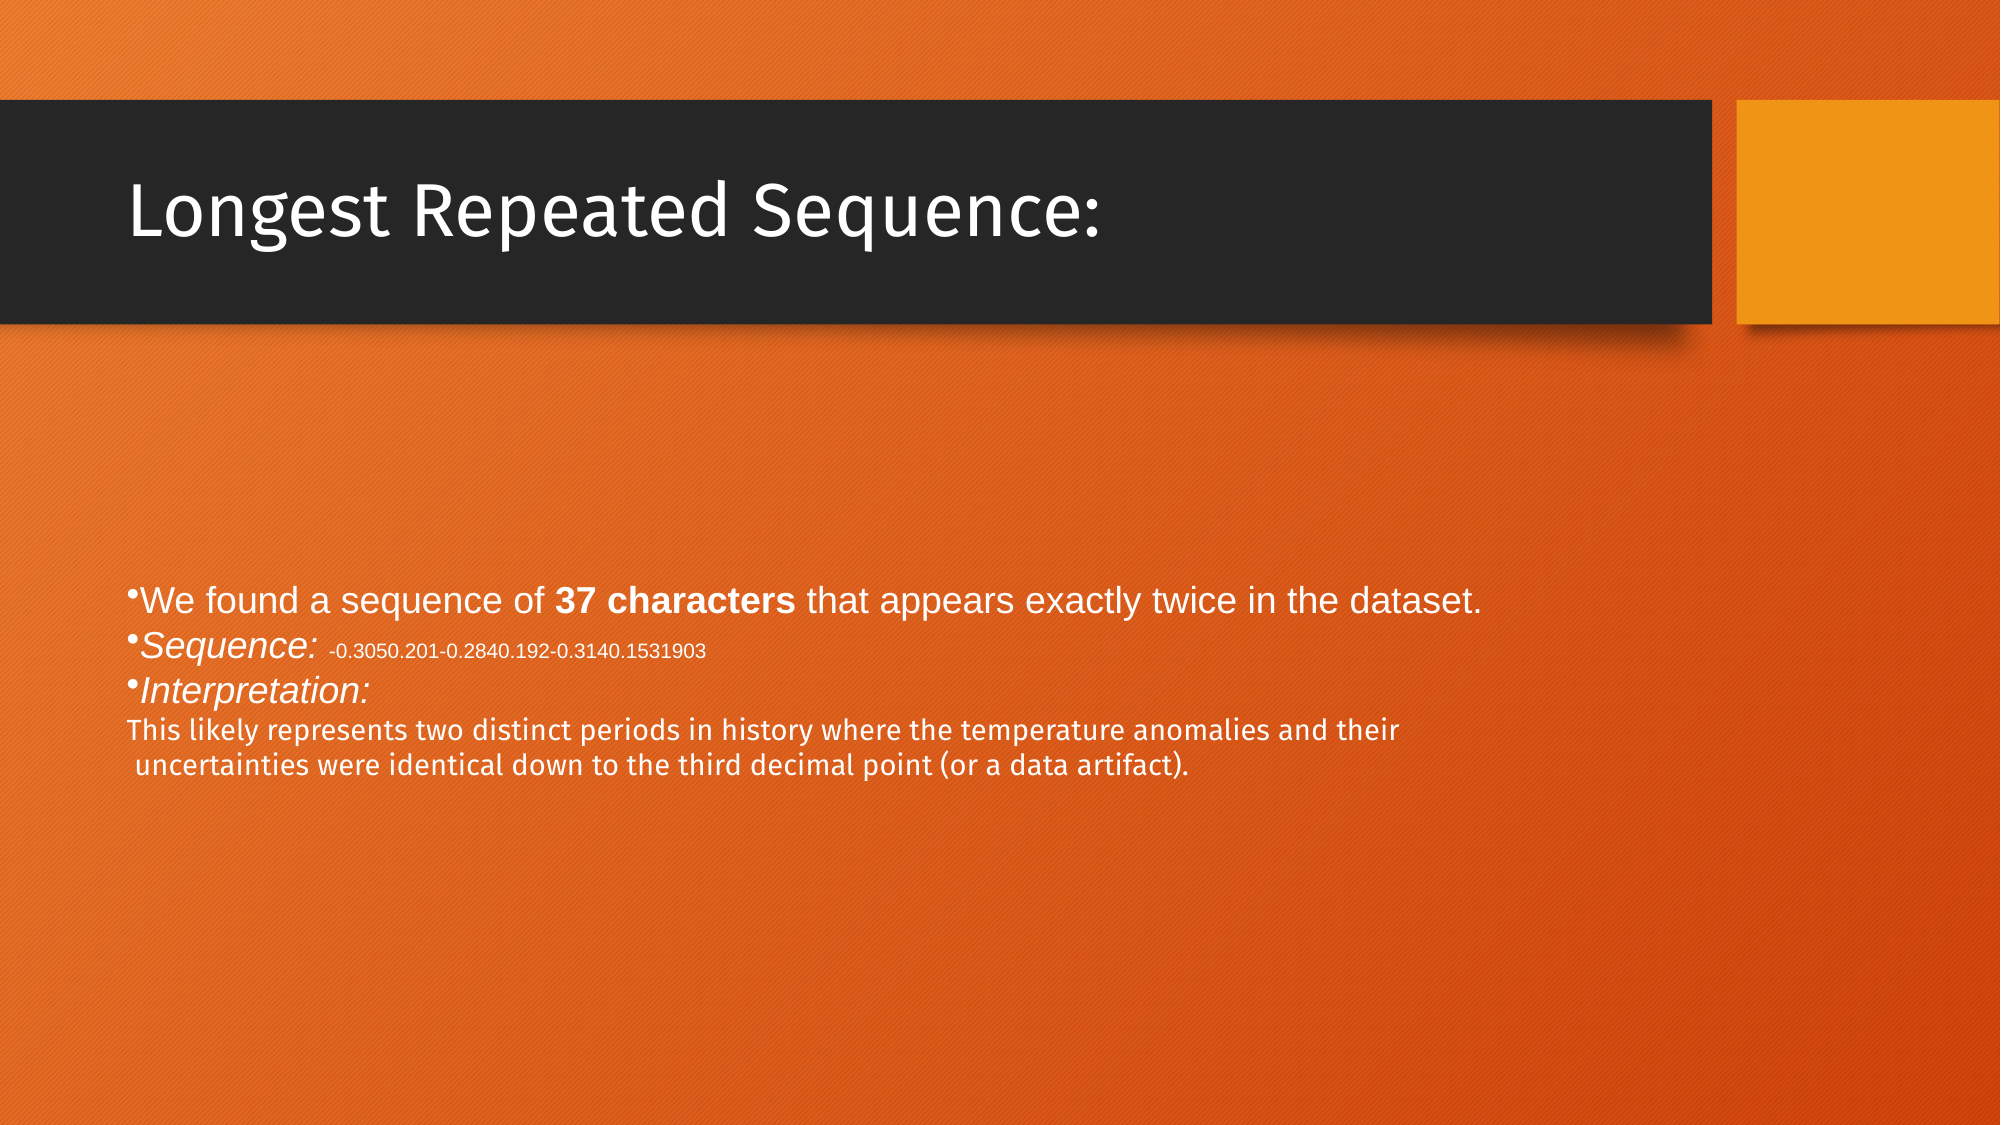

# Longest Repeated Sequence:
We found a sequence of 37 characters that appears exactly twice in the dataset.
Sequence: -0.3050.201-0.2840.192-0.3140.1531903
Interpretation:
This likely represents two distinct periods in history where the temperature anomalies and their
 uncertainties were identical down to the third decimal point (or a data artifact).